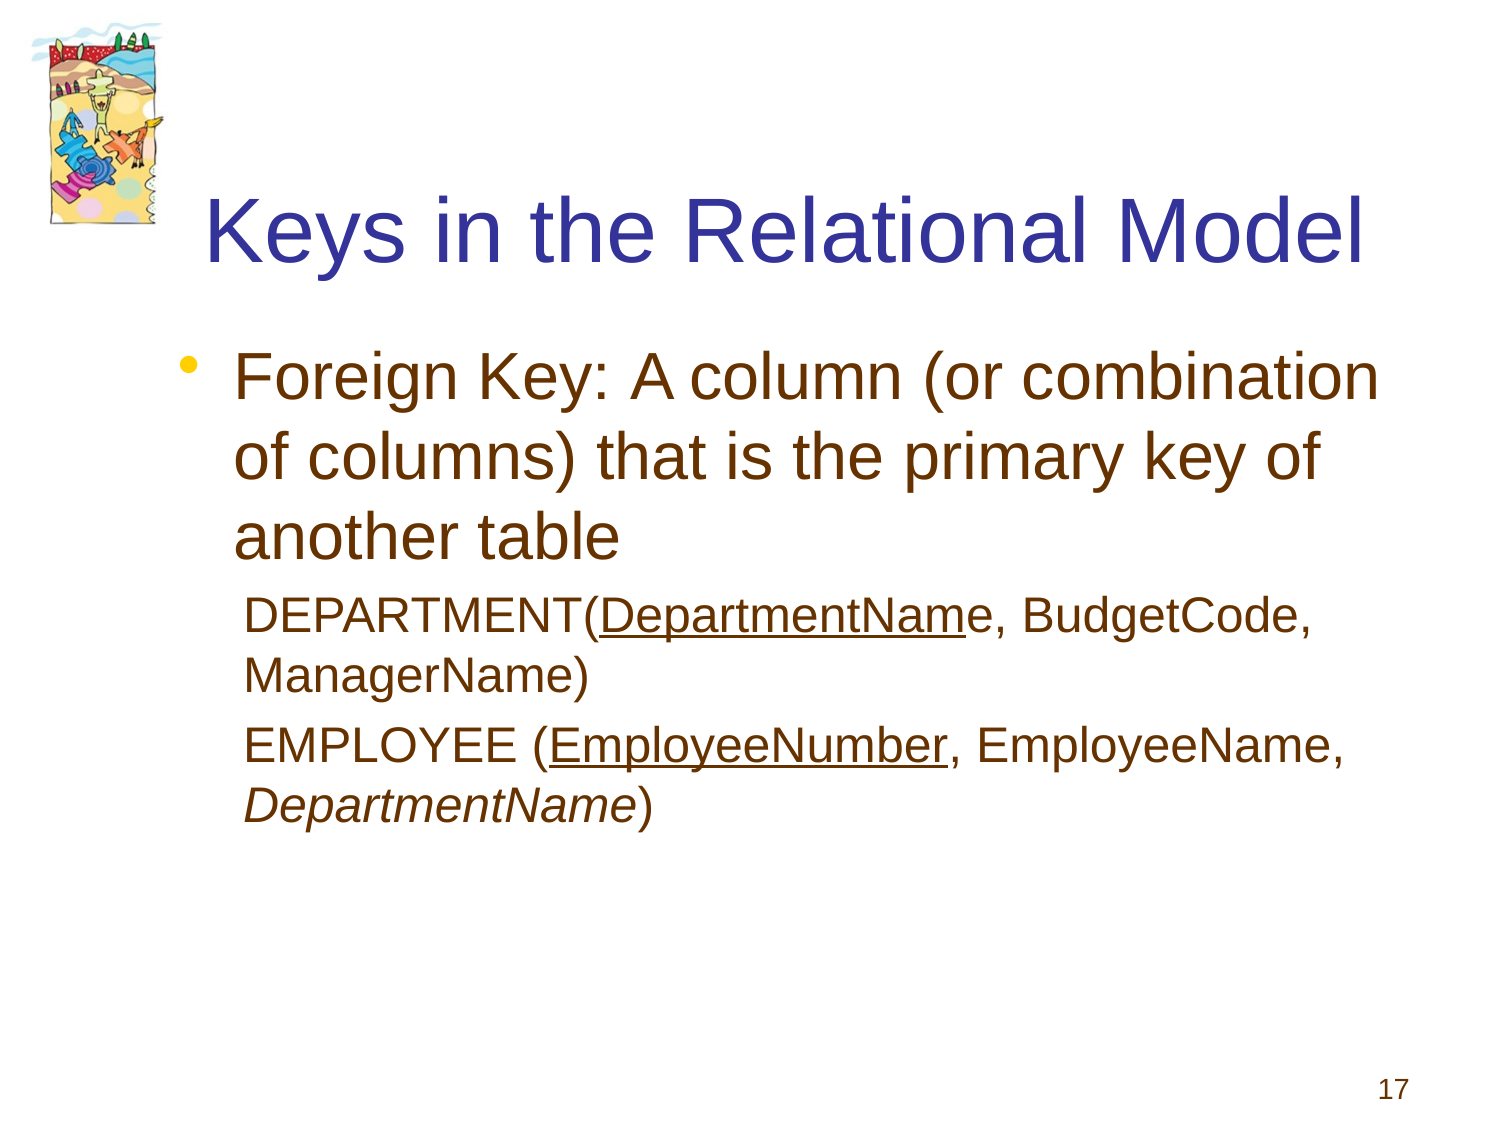

# Keys in the Relational Model
Foreign Key: A column (or combination of columns) that is the primary key of another table
DEPARTMENT(DepartmentName, BudgetCode, ManagerName)
EMPLOYEE (EmployeeNumber, EmployeeName, DepartmentName)
17